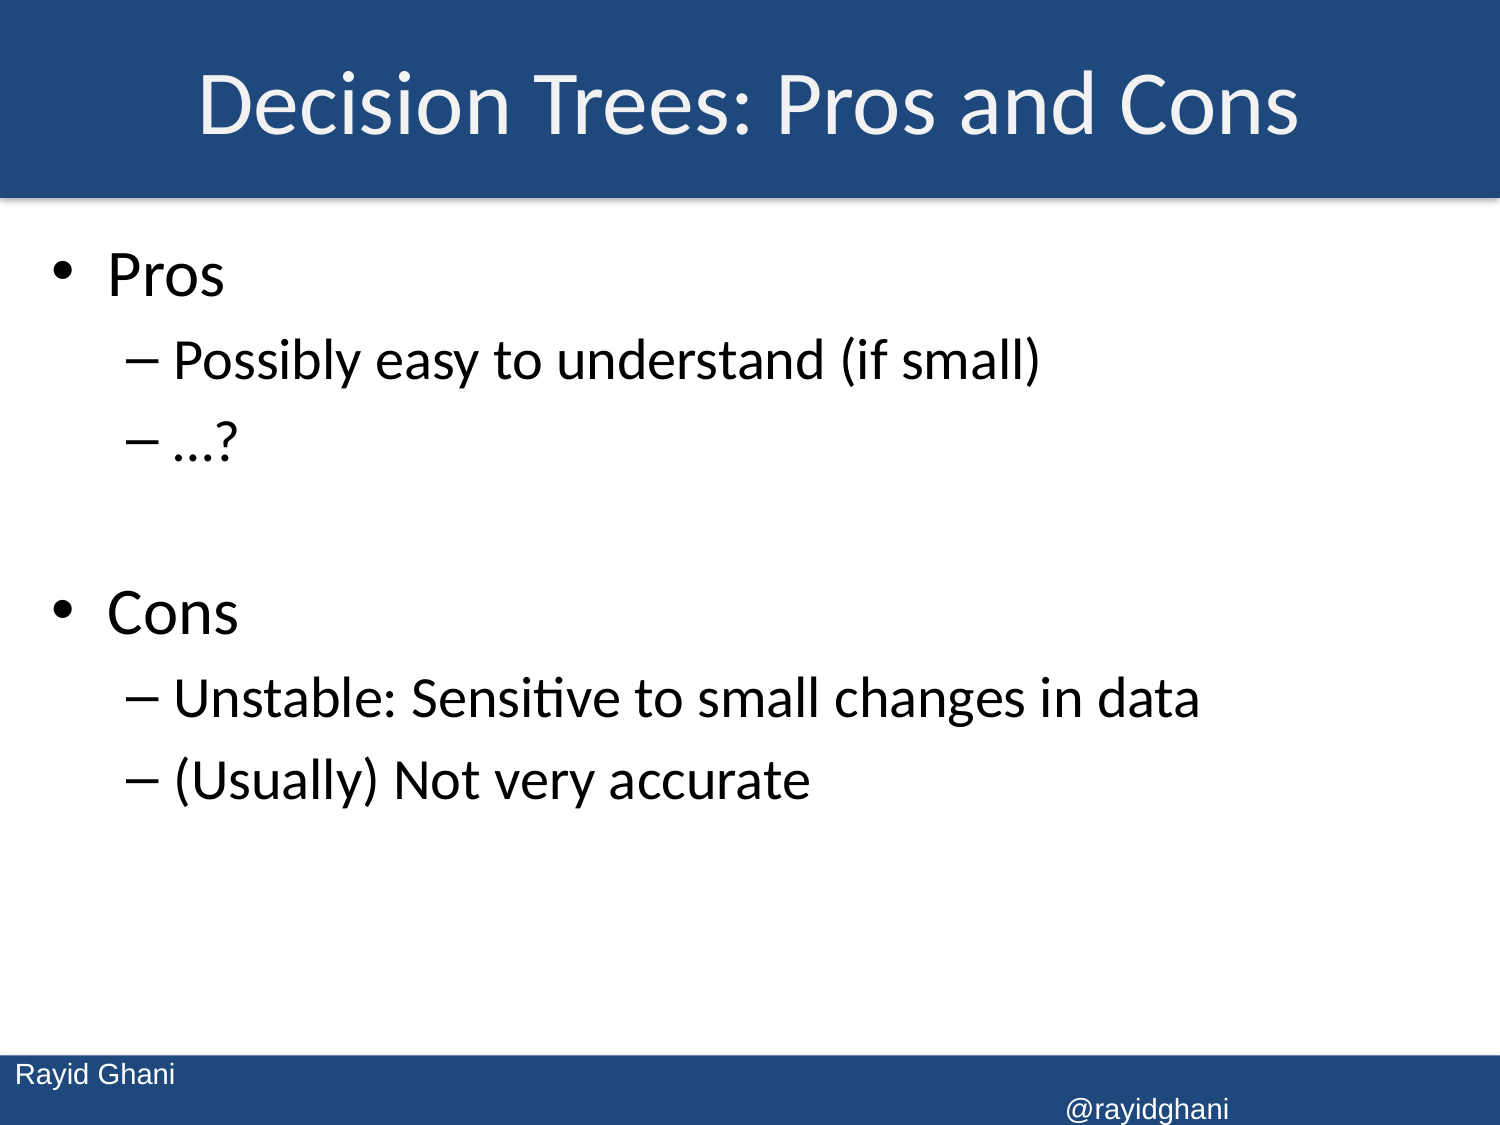

# Decision Trees: Pros and Cons
Pros
Possibly easy to understand (if small)
…?

Cons
Unstable: Sensitive to small changes in data
(Usually) Not very accurate